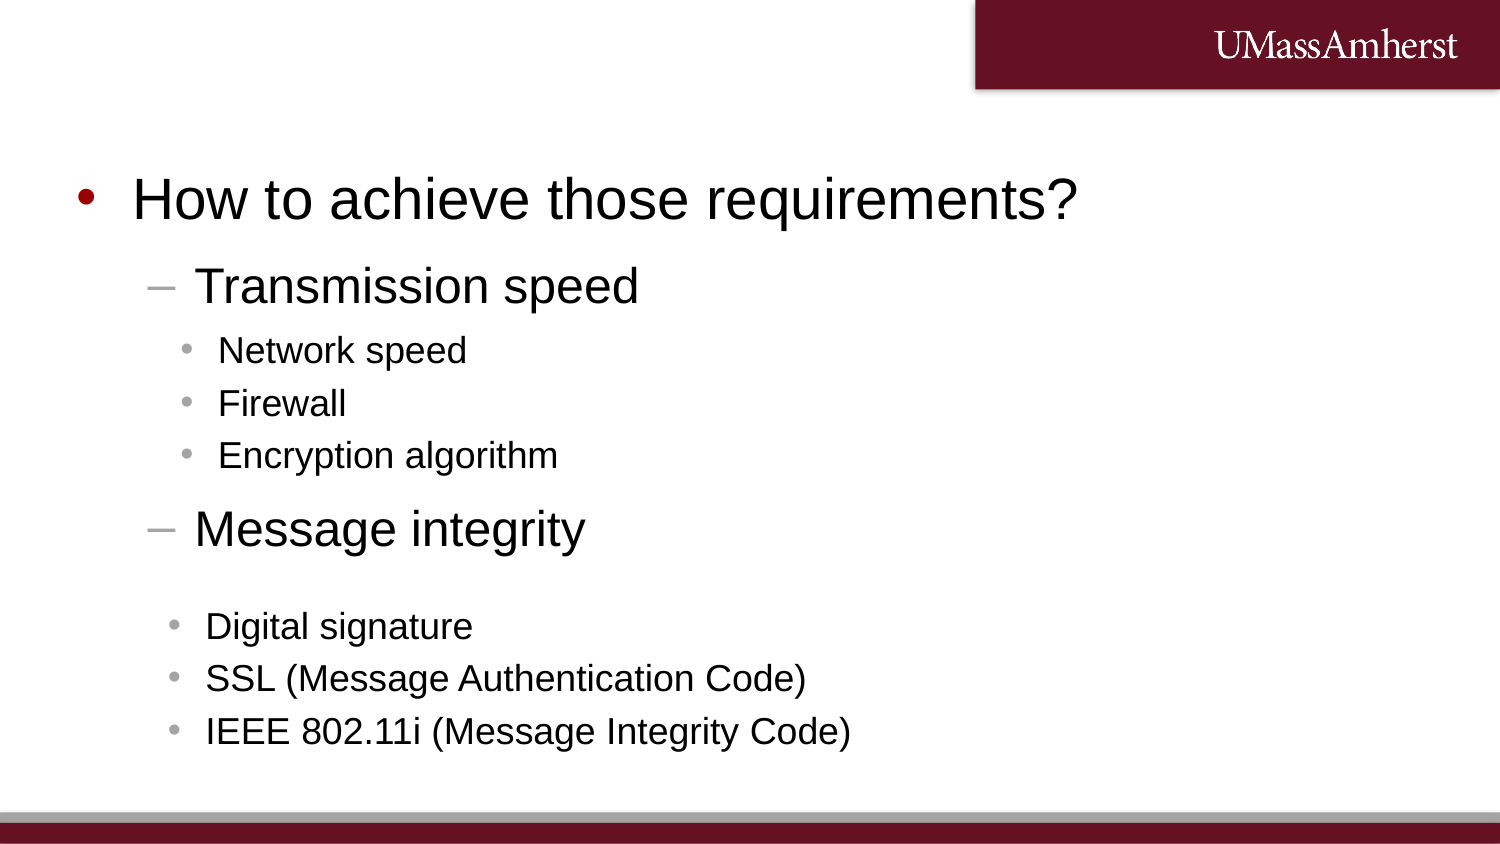

How to achieve those requirements?

Transmission speed

Network speed
Firewall
Encryption algorithm

Message integrity

Digital signature
SSL (Message Authentication Code)
IEEE 802.11i (Message Integrity Code)